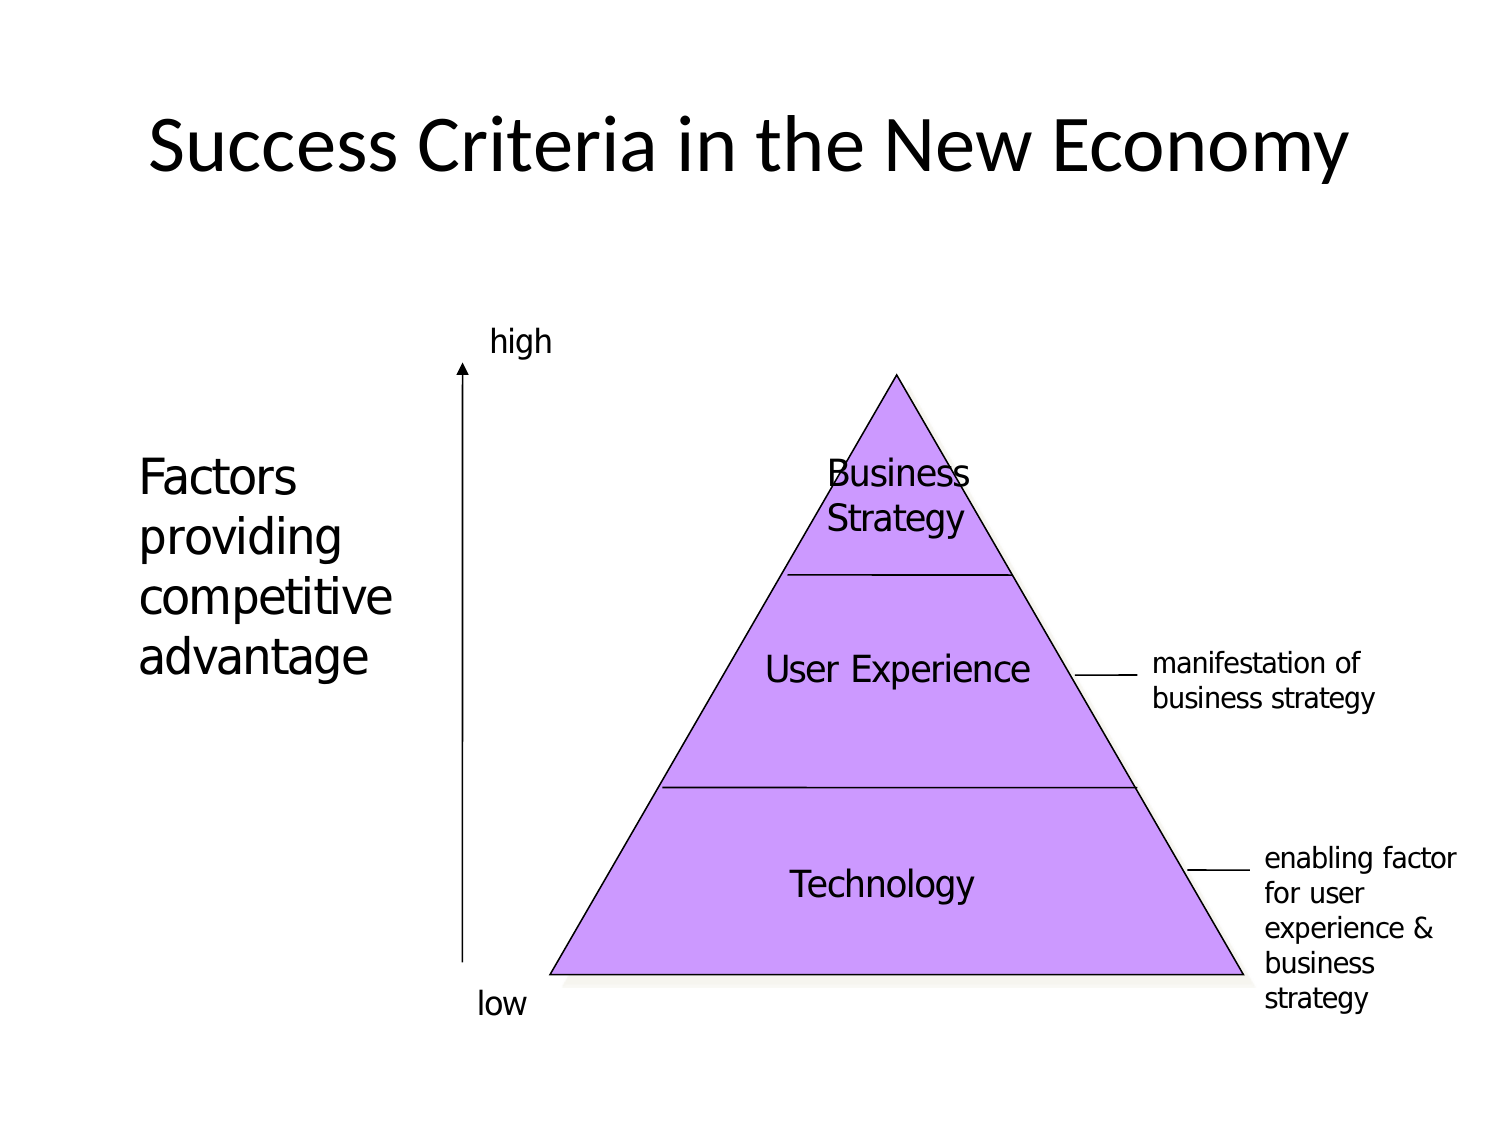

# Success Criteria in the New Economy
high

Factors providing competitive advantage
Business Strategy

User Experience
manifestation of business strategy

enabling factor for user experience & business strategy
Technology

low